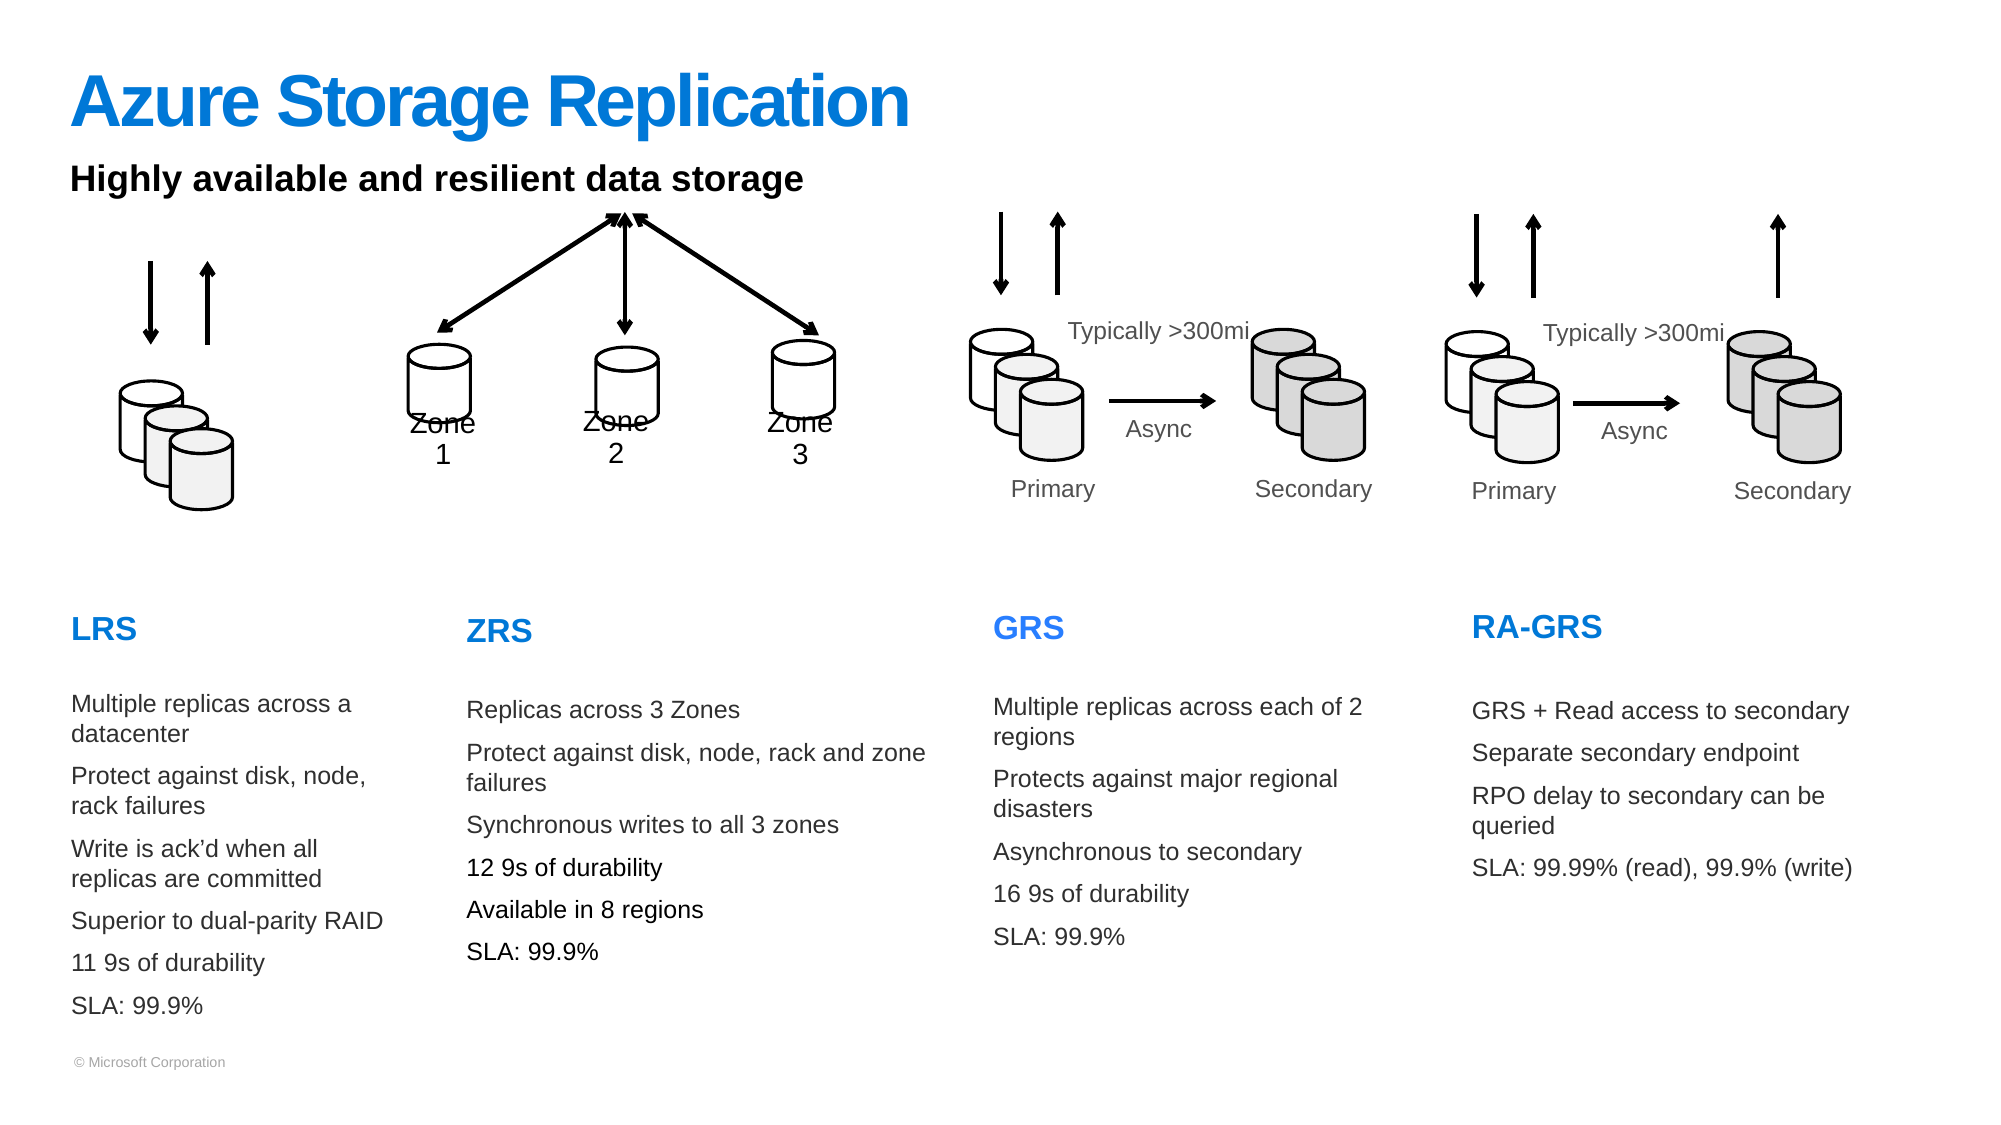

# Azure Storage Replication
Highly available and resilient data storage

Typically >300mi

Async
Primary
Secondary
GRS

Multiple replicas across each of 2 regions
Protects against major regional disasters
Asynchronous to secondary
16 9s of durability
SLA: 99.9%

Zone 2

Zone 3

ZRS

Replicas across 3 Zones
Protect against disk, node, rack and zone failures
Synchronous writes to all 3 zones
12 9s of durability
Available in 8 regions
SLA: 99.9%
Zone 1

Typically >300mi

Async
Primary
Secondary
RA-GRS

GRS + Read access to secondary
Separate secondary endpoint
RPO delay to secondary can be queried
SLA: 99.99% (read), 99.9% (write)

LRS

Multiple replicas across a datacenter
Protect against disk, node, rack failures
Write is ack’d when all replicas are committed
Superior to dual-parity RAID
11 9s of durability
SLA: 99.9%